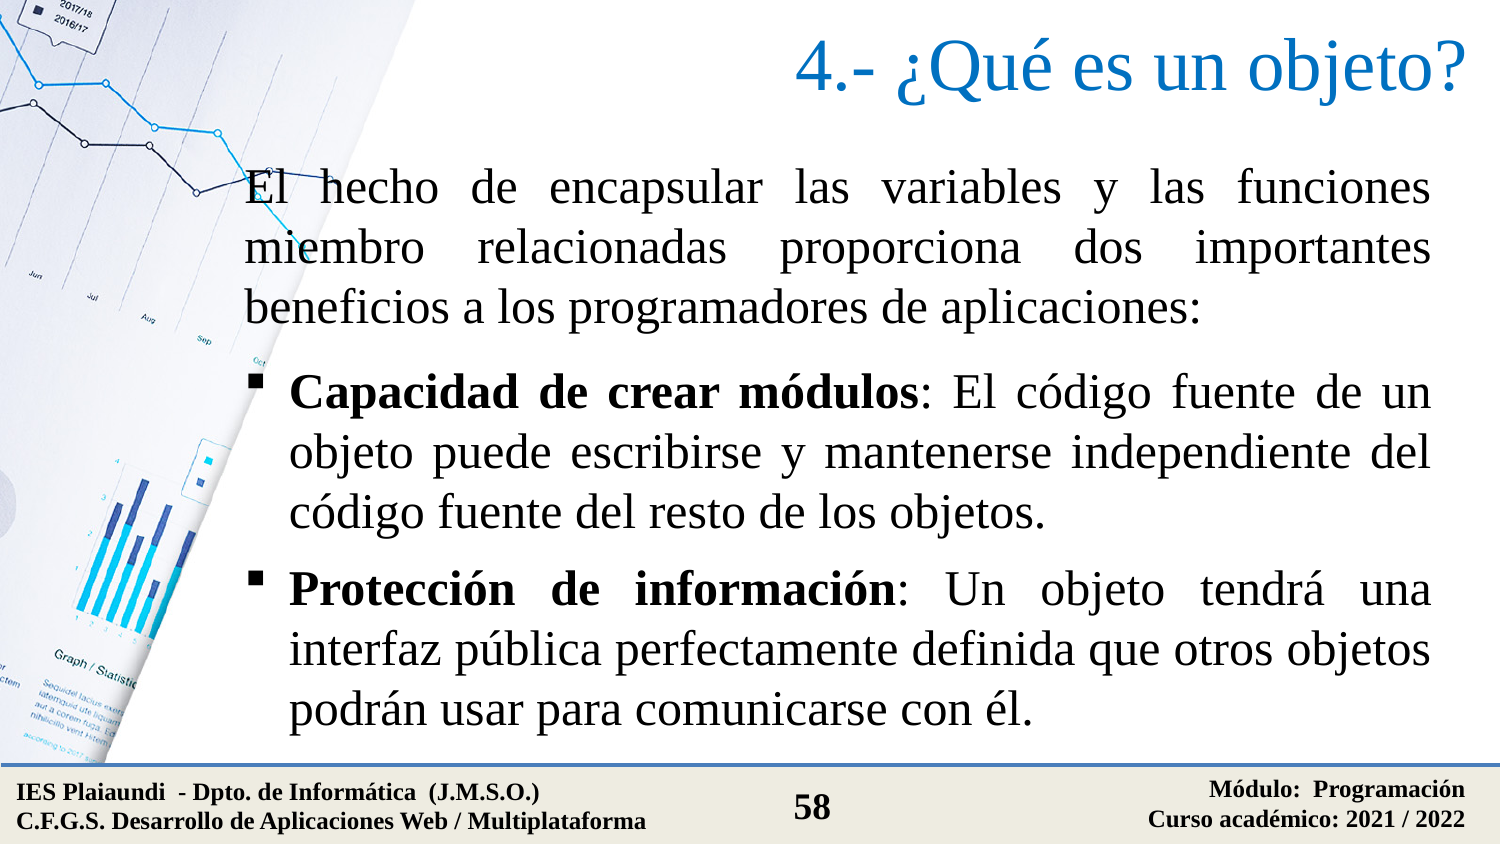

# 4.- ¿Qué es un objeto?
El hecho de encapsular las variables y las funciones miembro relacionadas proporciona dos importantes beneficios a los programadores de aplicaciones:
Capacidad de crear módulos: El código fuente de un objeto puede escribirse y mantenerse independiente del código fuente del resto de los objetos.
Protección de información: Un objeto tendrá una interfaz pública perfectamente definida que otros objetos podrán usar para comunicarse con él.

Módulo:  Programación
Curso académico: 2021 / 2022
IES Plaiaundi  - Dpto. de Informática  (J.M.S.O.)
C.F.G.S. Desarrollo de Aplicaciones Web / Multiplataforma
58